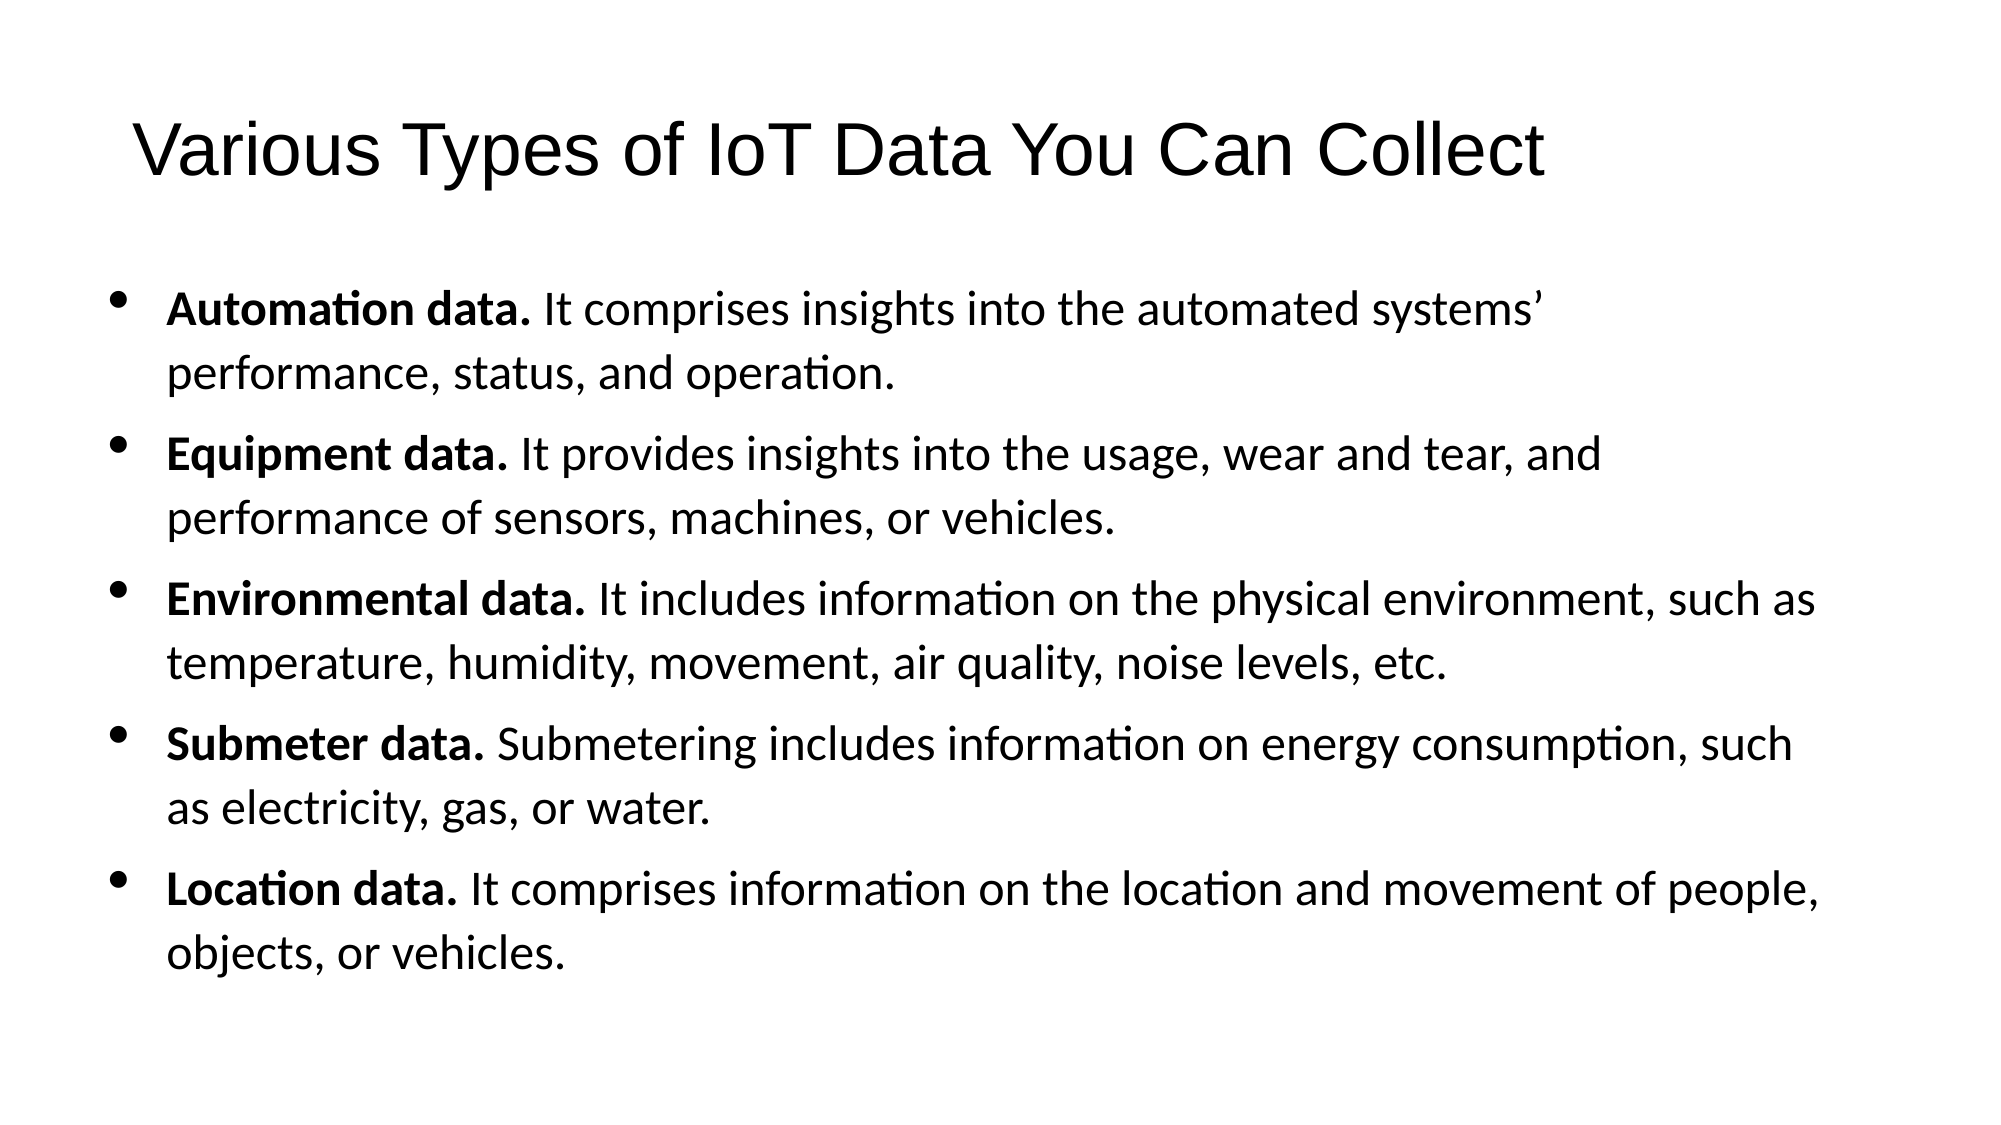

Various Types of IoT Data You Can Collect
Automation data. It comprises insights into the automated systems’ performance, status, and operation.
Equipment data. It provides insights into the usage, wear and tear, and performance of sensors, machines, or vehicles.
Environmental data. It includes information on the physical environment, such as temperature, humidity, movement, air quality, noise levels, etc.
Submeter data. Submetering includes information on energy consumption, such as electricity, gas, or water.
Location data. It comprises information on the location and movement of people, objects, or vehicles.